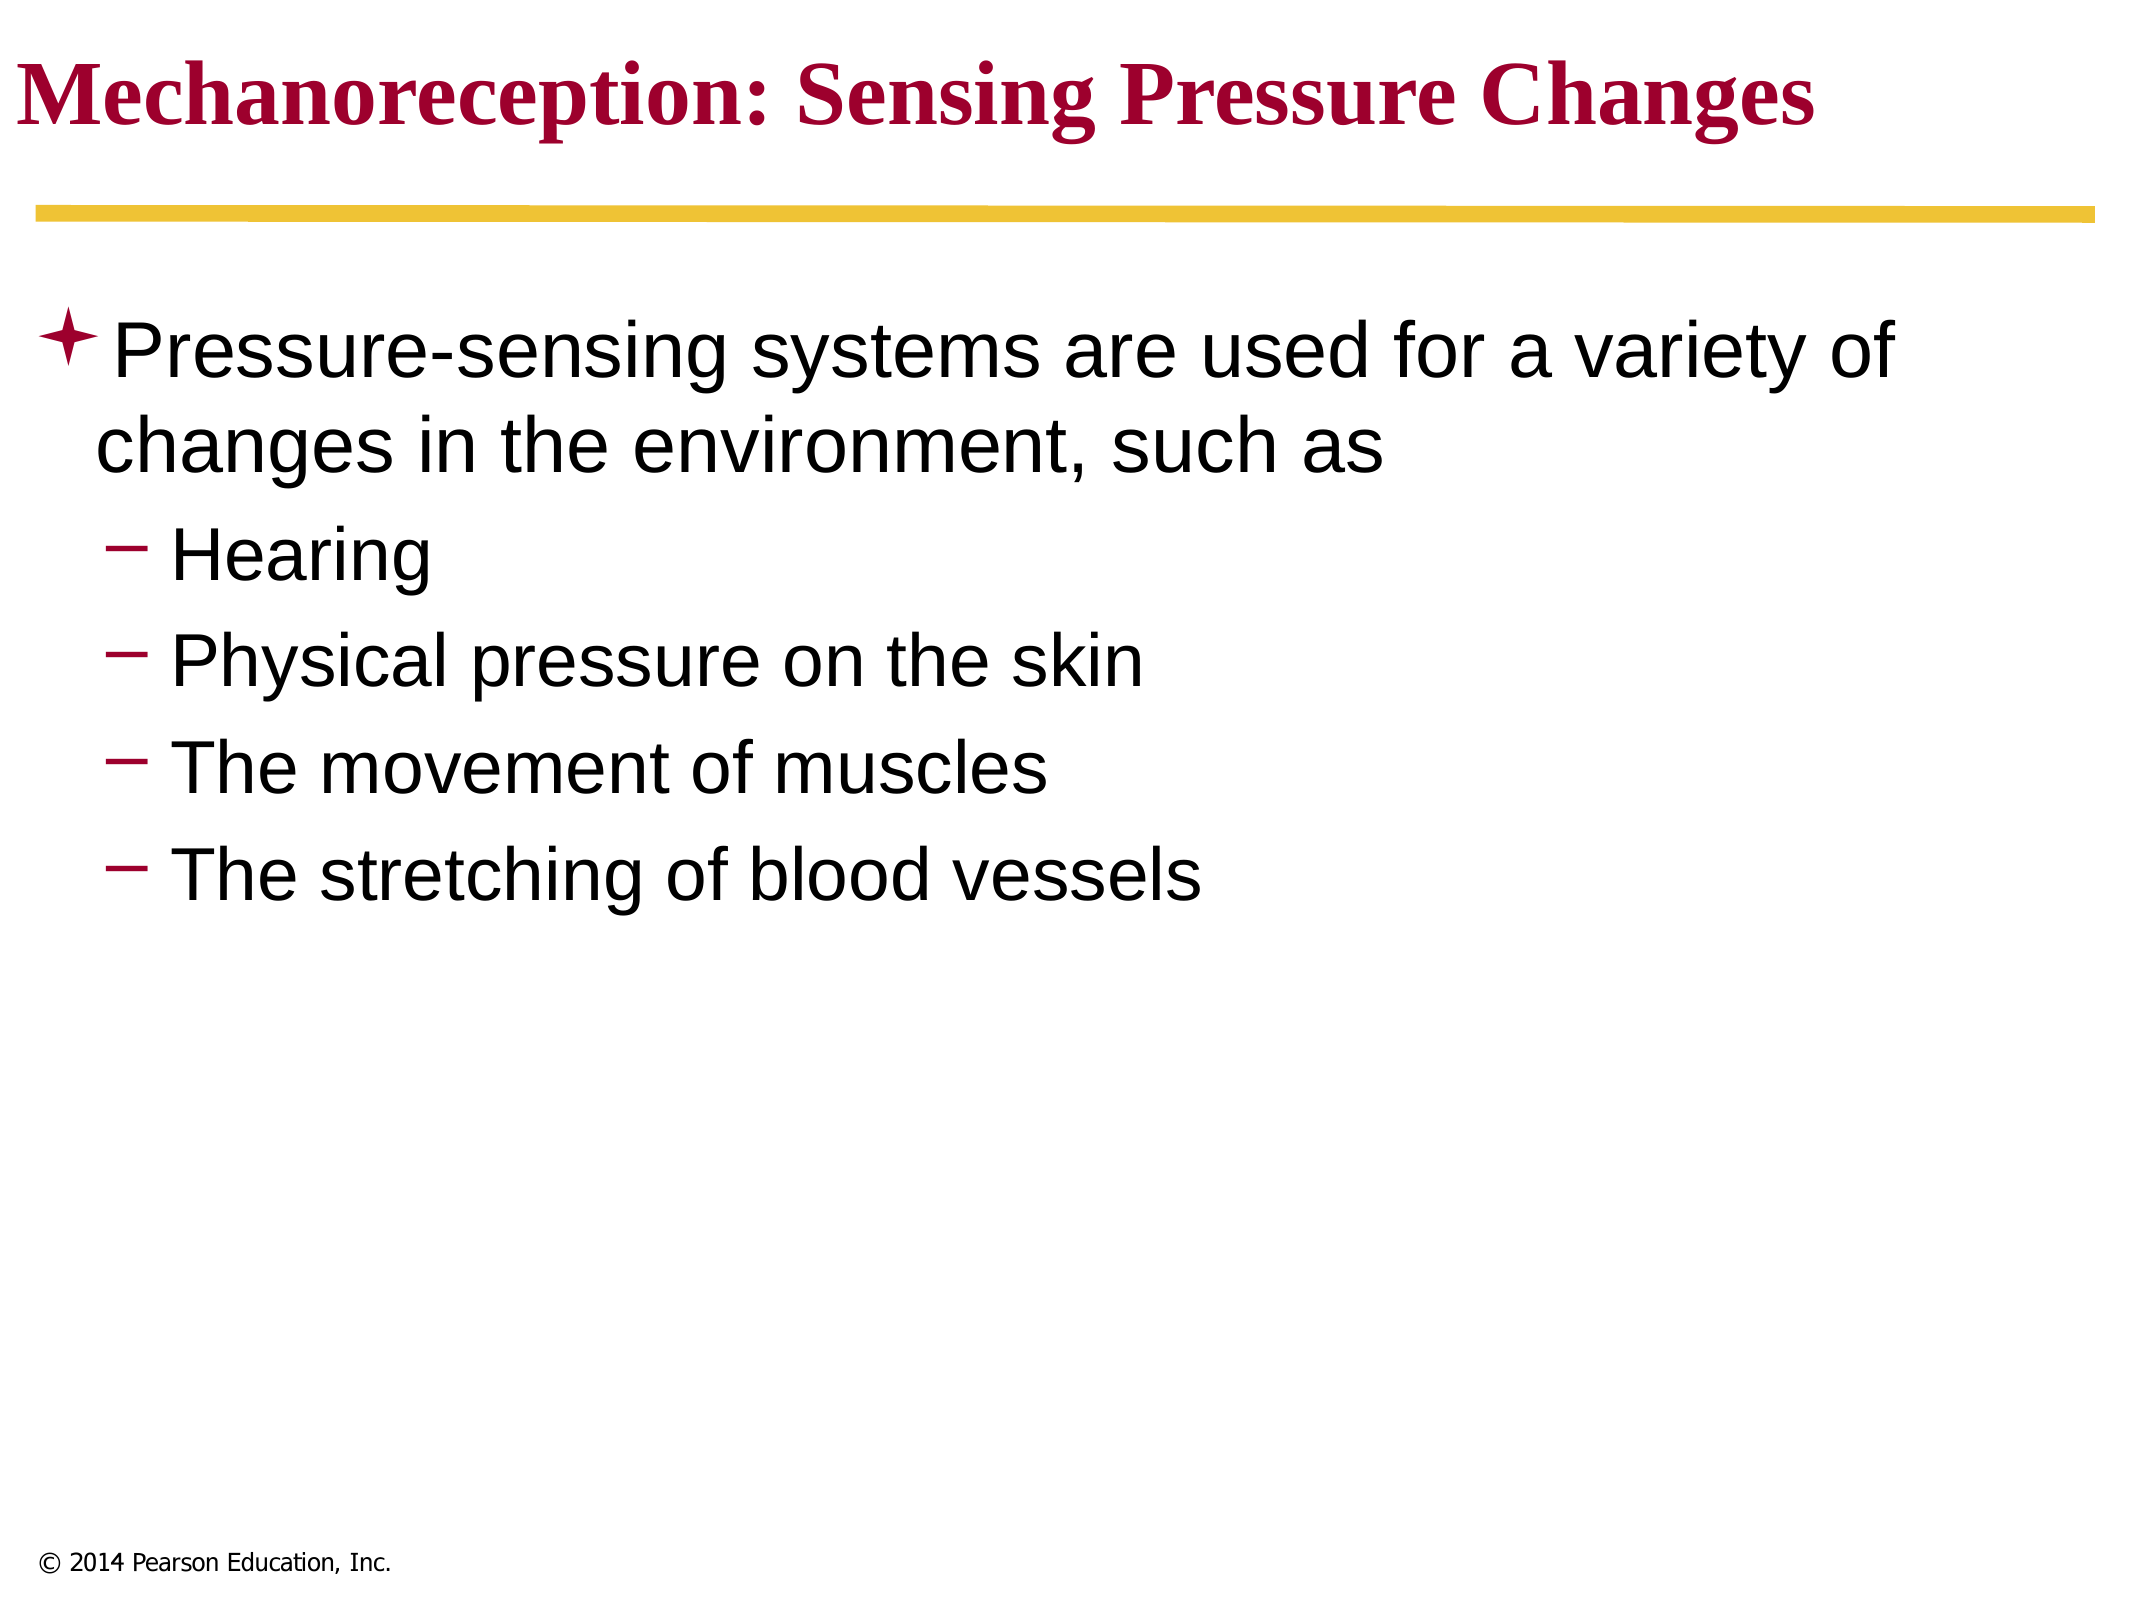

Mechanoreception: Sensing Pressure Changes
Pressure-sensing systems are used for a variety of changes in the environment, such as
Hearing
Physical pressure on the skin
The movement of muscles
The stretching of blood vessels